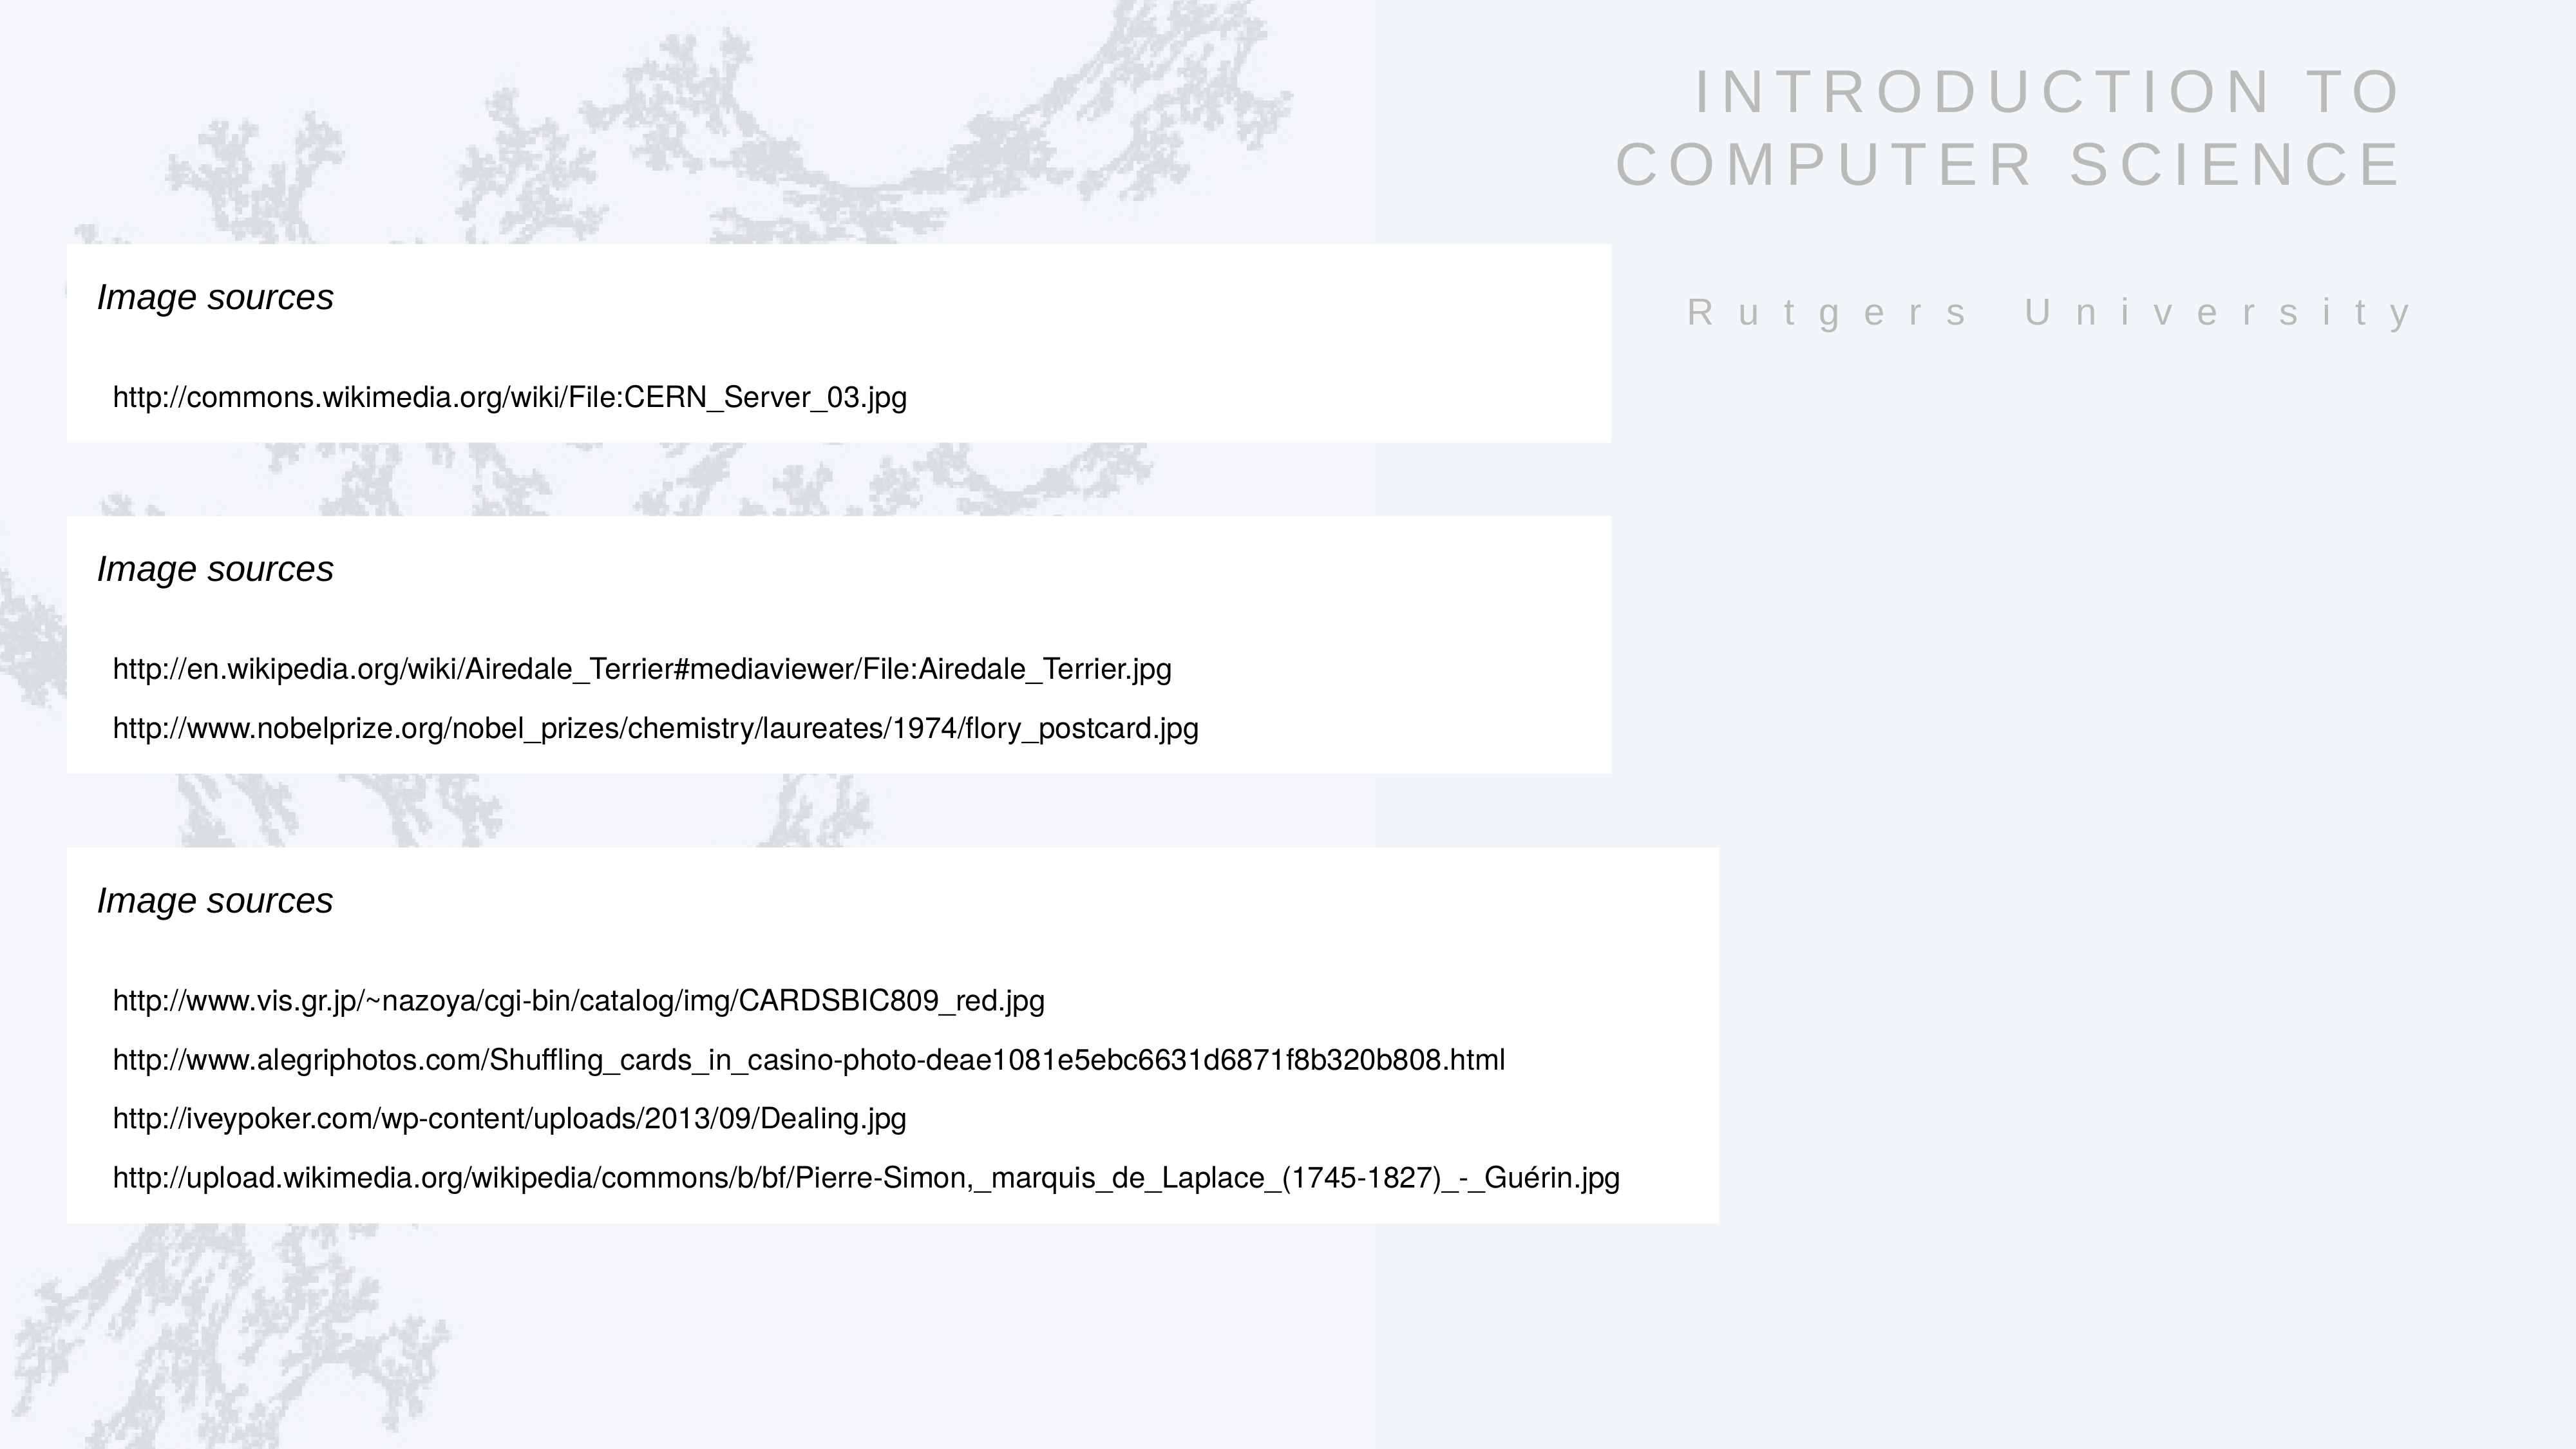

Image sources

  http://commons.wikimedia.org/wiki/File:CERN_Server_03.jpg
Image sources

  http://en.wikipedia.org/wiki/Airedale_Terrier#mediaviewer/File:Airedale_Terrier.jpg
  http://www.nobelprize.org/nobel_prizes/chemistry/laureates/1974/flory_postcard.jpg
Image sources

  http://www.vis.gr.jp/~nazoya/cgi-bin/catalog/img/CARDSBIC809_red.jpg
  http://www.alegriphotos.com/Shuffling_cards_in_casino-photo-deae1081e5ebc6631d6871f8b320b808.html
  http://iveypoker.com/wp-content/uploads/2013/09/Dealing.jpg
  http://upload.wikimedia.org/wikipedia/commons/b/bf/Pierre-Simon,_marquis_de_Laplace_(1745-1827)_-_Guérin.jpg